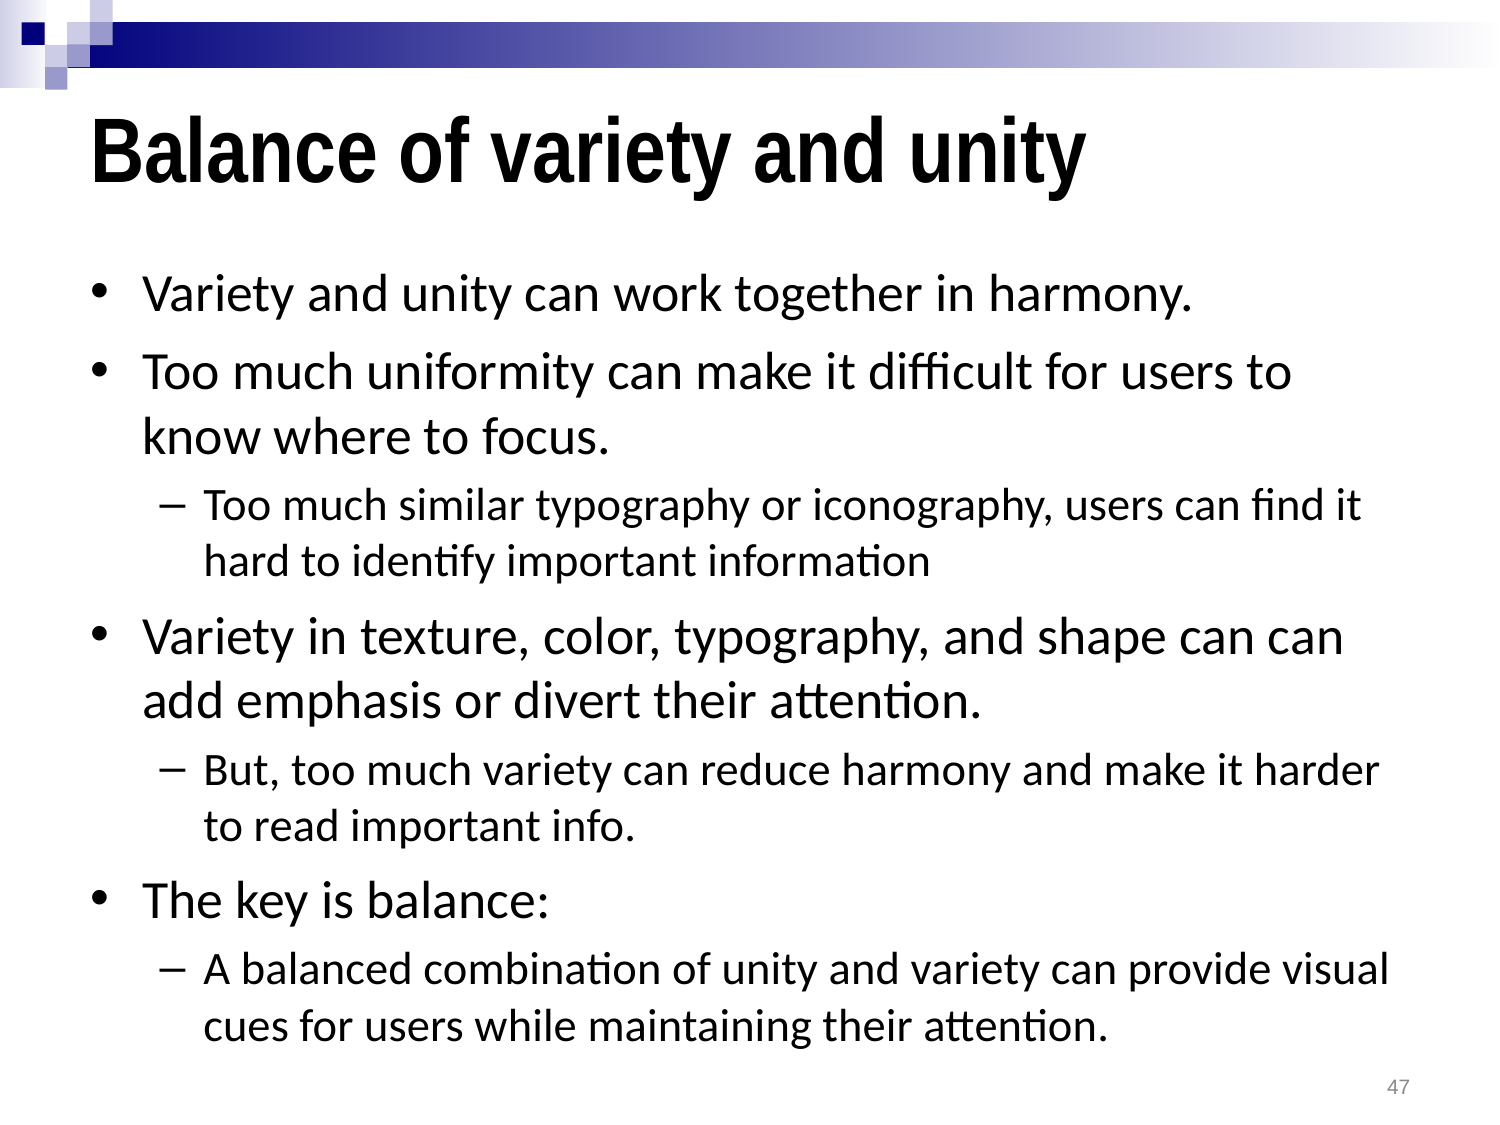

# Balance of variety and unity
Variety and unity can work together in harmony.
Too much uniformity can make it difficult for users to know where to focus.
Too much similar typography or iconography, users can find it hard to identify important information
Variety in texture, color, typography, and shape can can add emphasis or divert their attention.
But, too much variety can reduce harmony and make it harder to read important info.
The key is balance:
A balanced combination of unity and variety can provide visual cues for users while maintaining their attention.

47